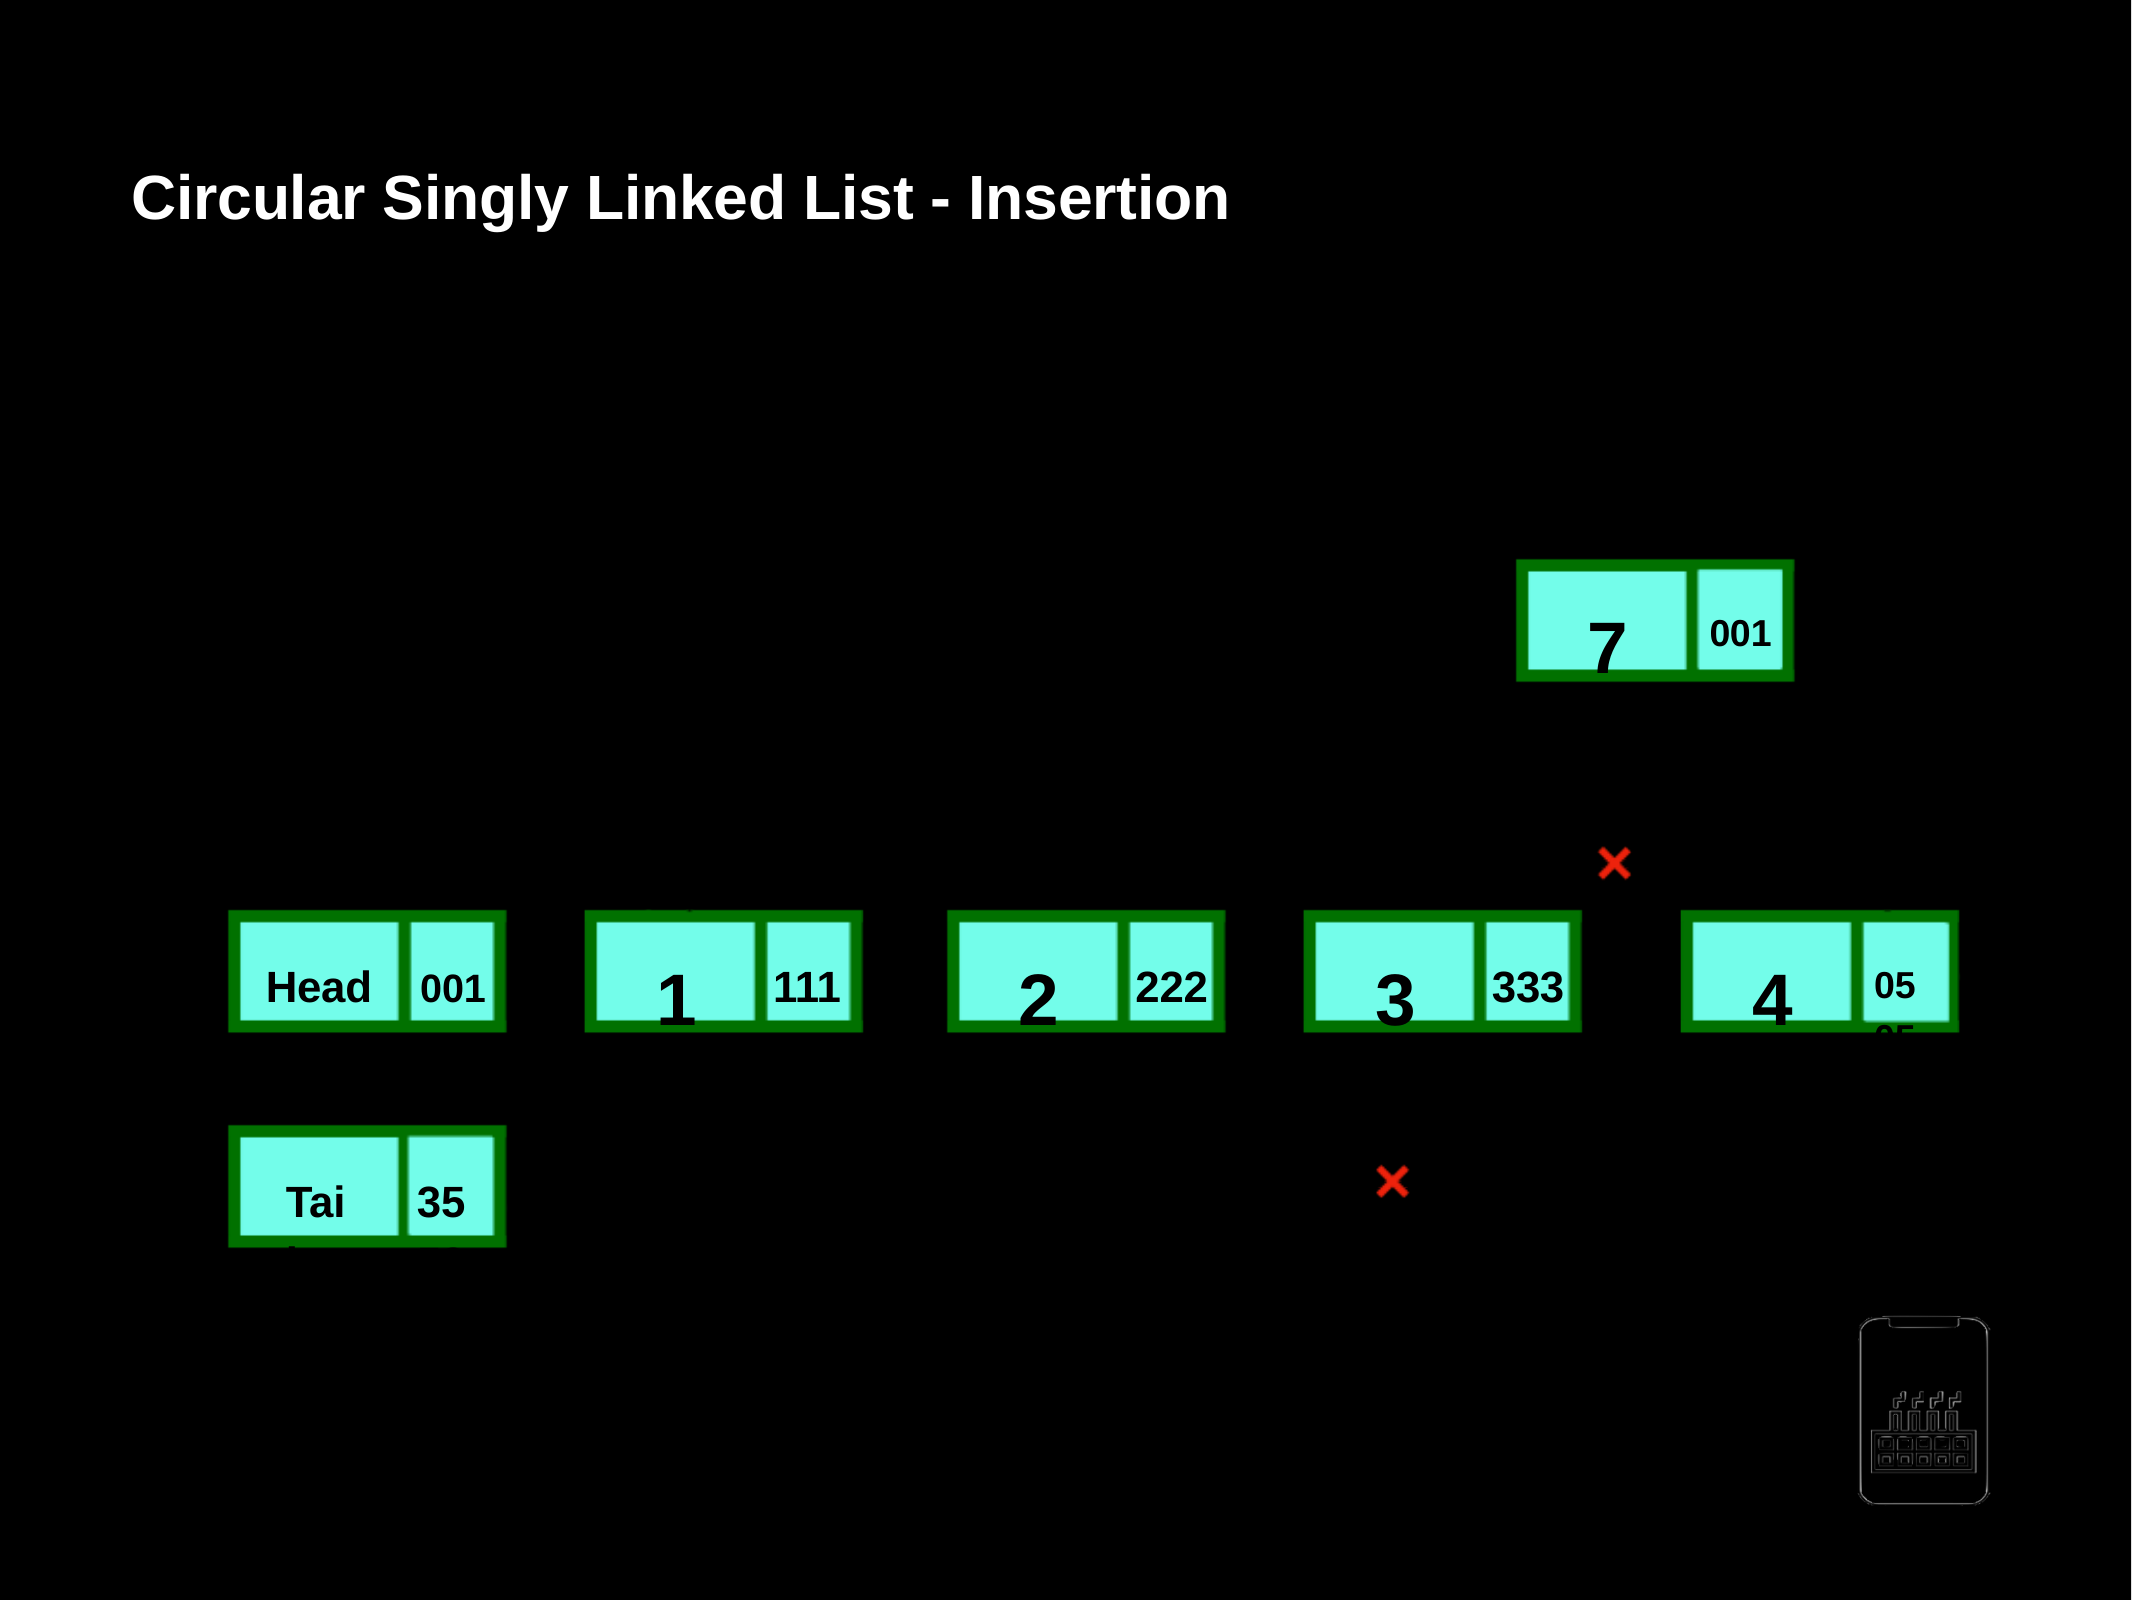

Circular Singly Linked List - Insertion
-Insert at the end of linked list
newNode

7
001
555
node1
node2
node3
node4
1
2
3
4
333
Head
111
222
333
05 05 15
001
001
111
222
Tail
35 53 53

AppMillers
www.appmillers.com